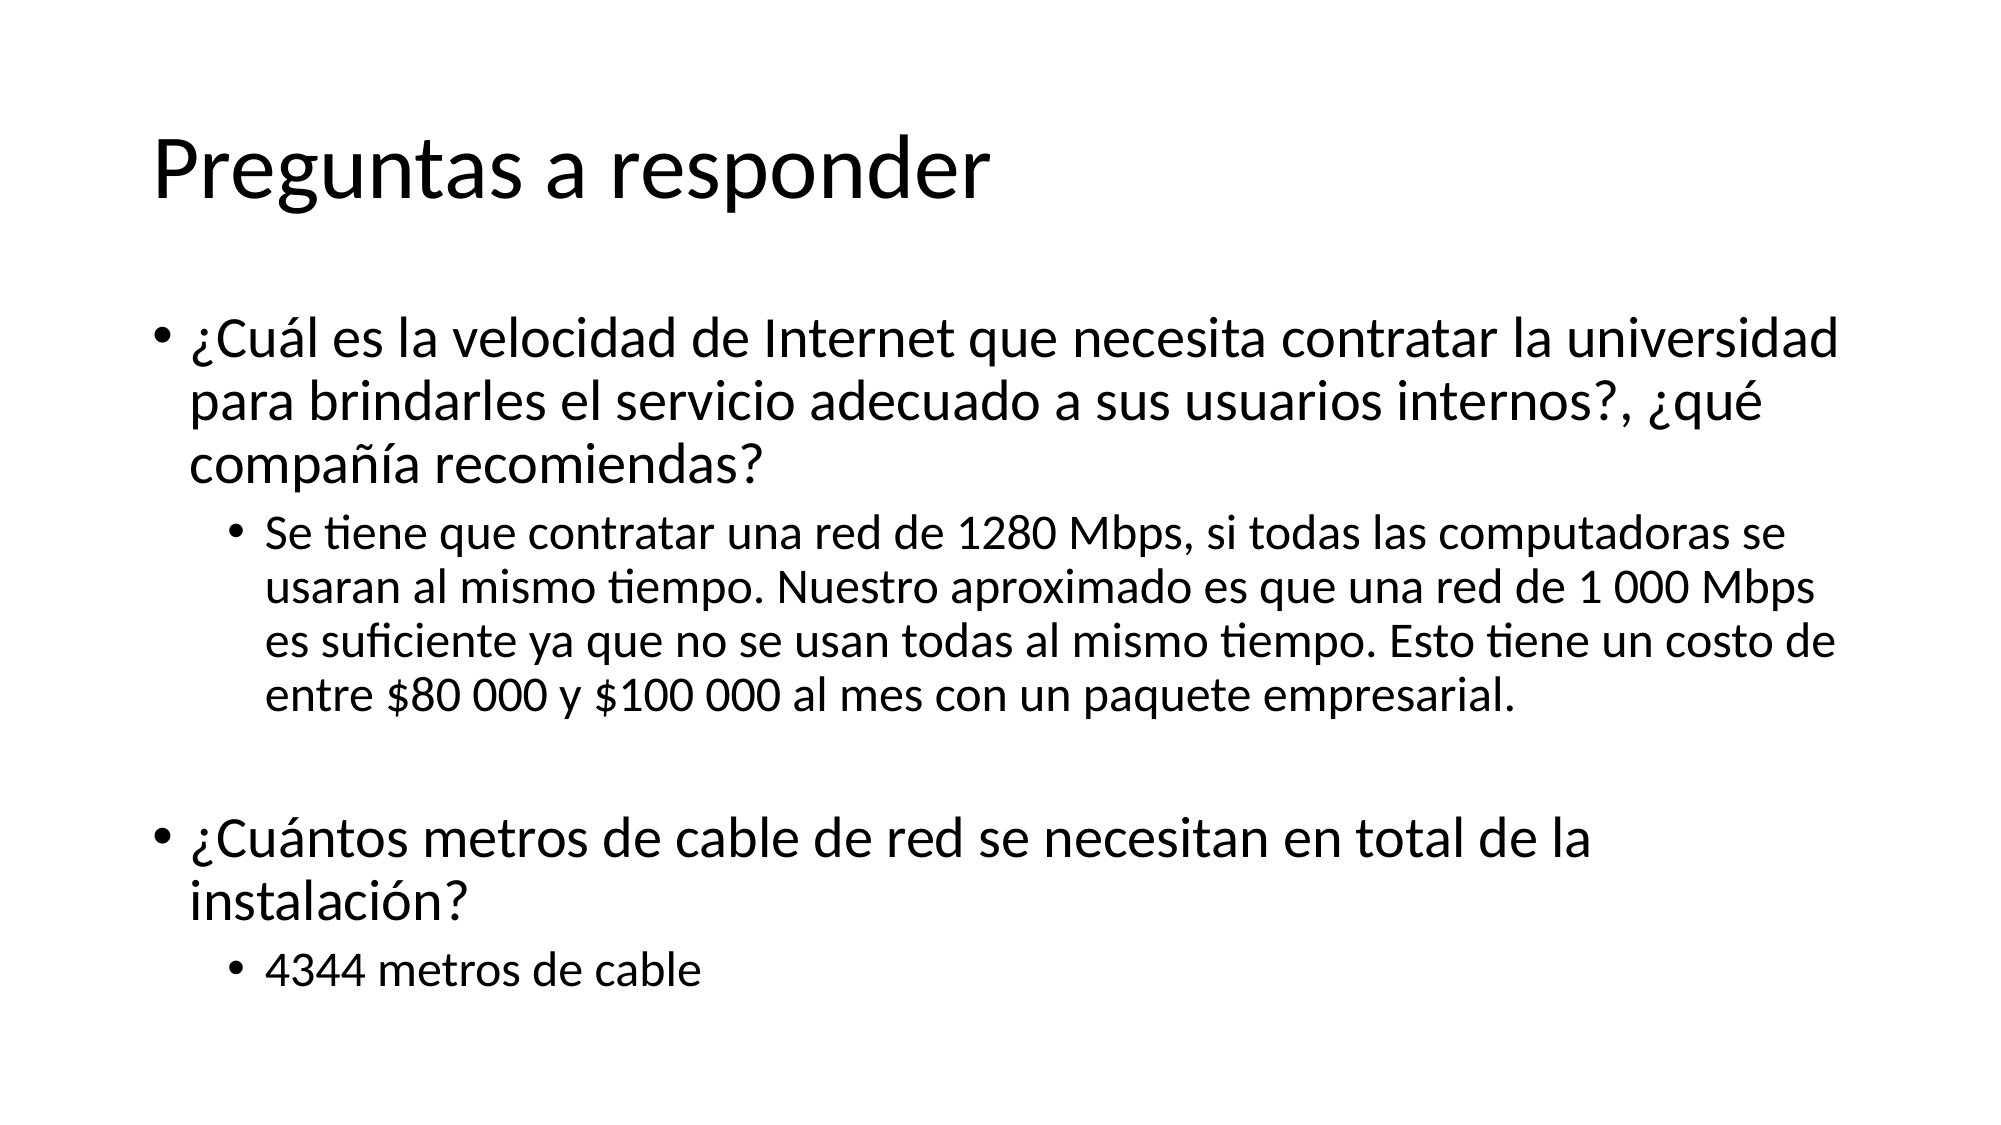

# Preguntas a responder
¿Cuál es la velocidad de Internet que necesita contratar la universidad para brindarles el servicio adecuado a sus usuarios internos?, ¿qué compañía recomiendas?
Se tiene que contratar una red de 1280 Mbps, si todas las computadoras se usaran al mismo tiempo. Nuestro aproximado es que una red de 1 000 Mbps es suficiente ya que no se usan todas al mismo tiempo. Esto tiene un costo de entre $80 000 y $100 000 al mes con un paquete empresarial.

¿Cuántos metros de cable de red se necesitan en total de la instalación?
4344 metros de cable